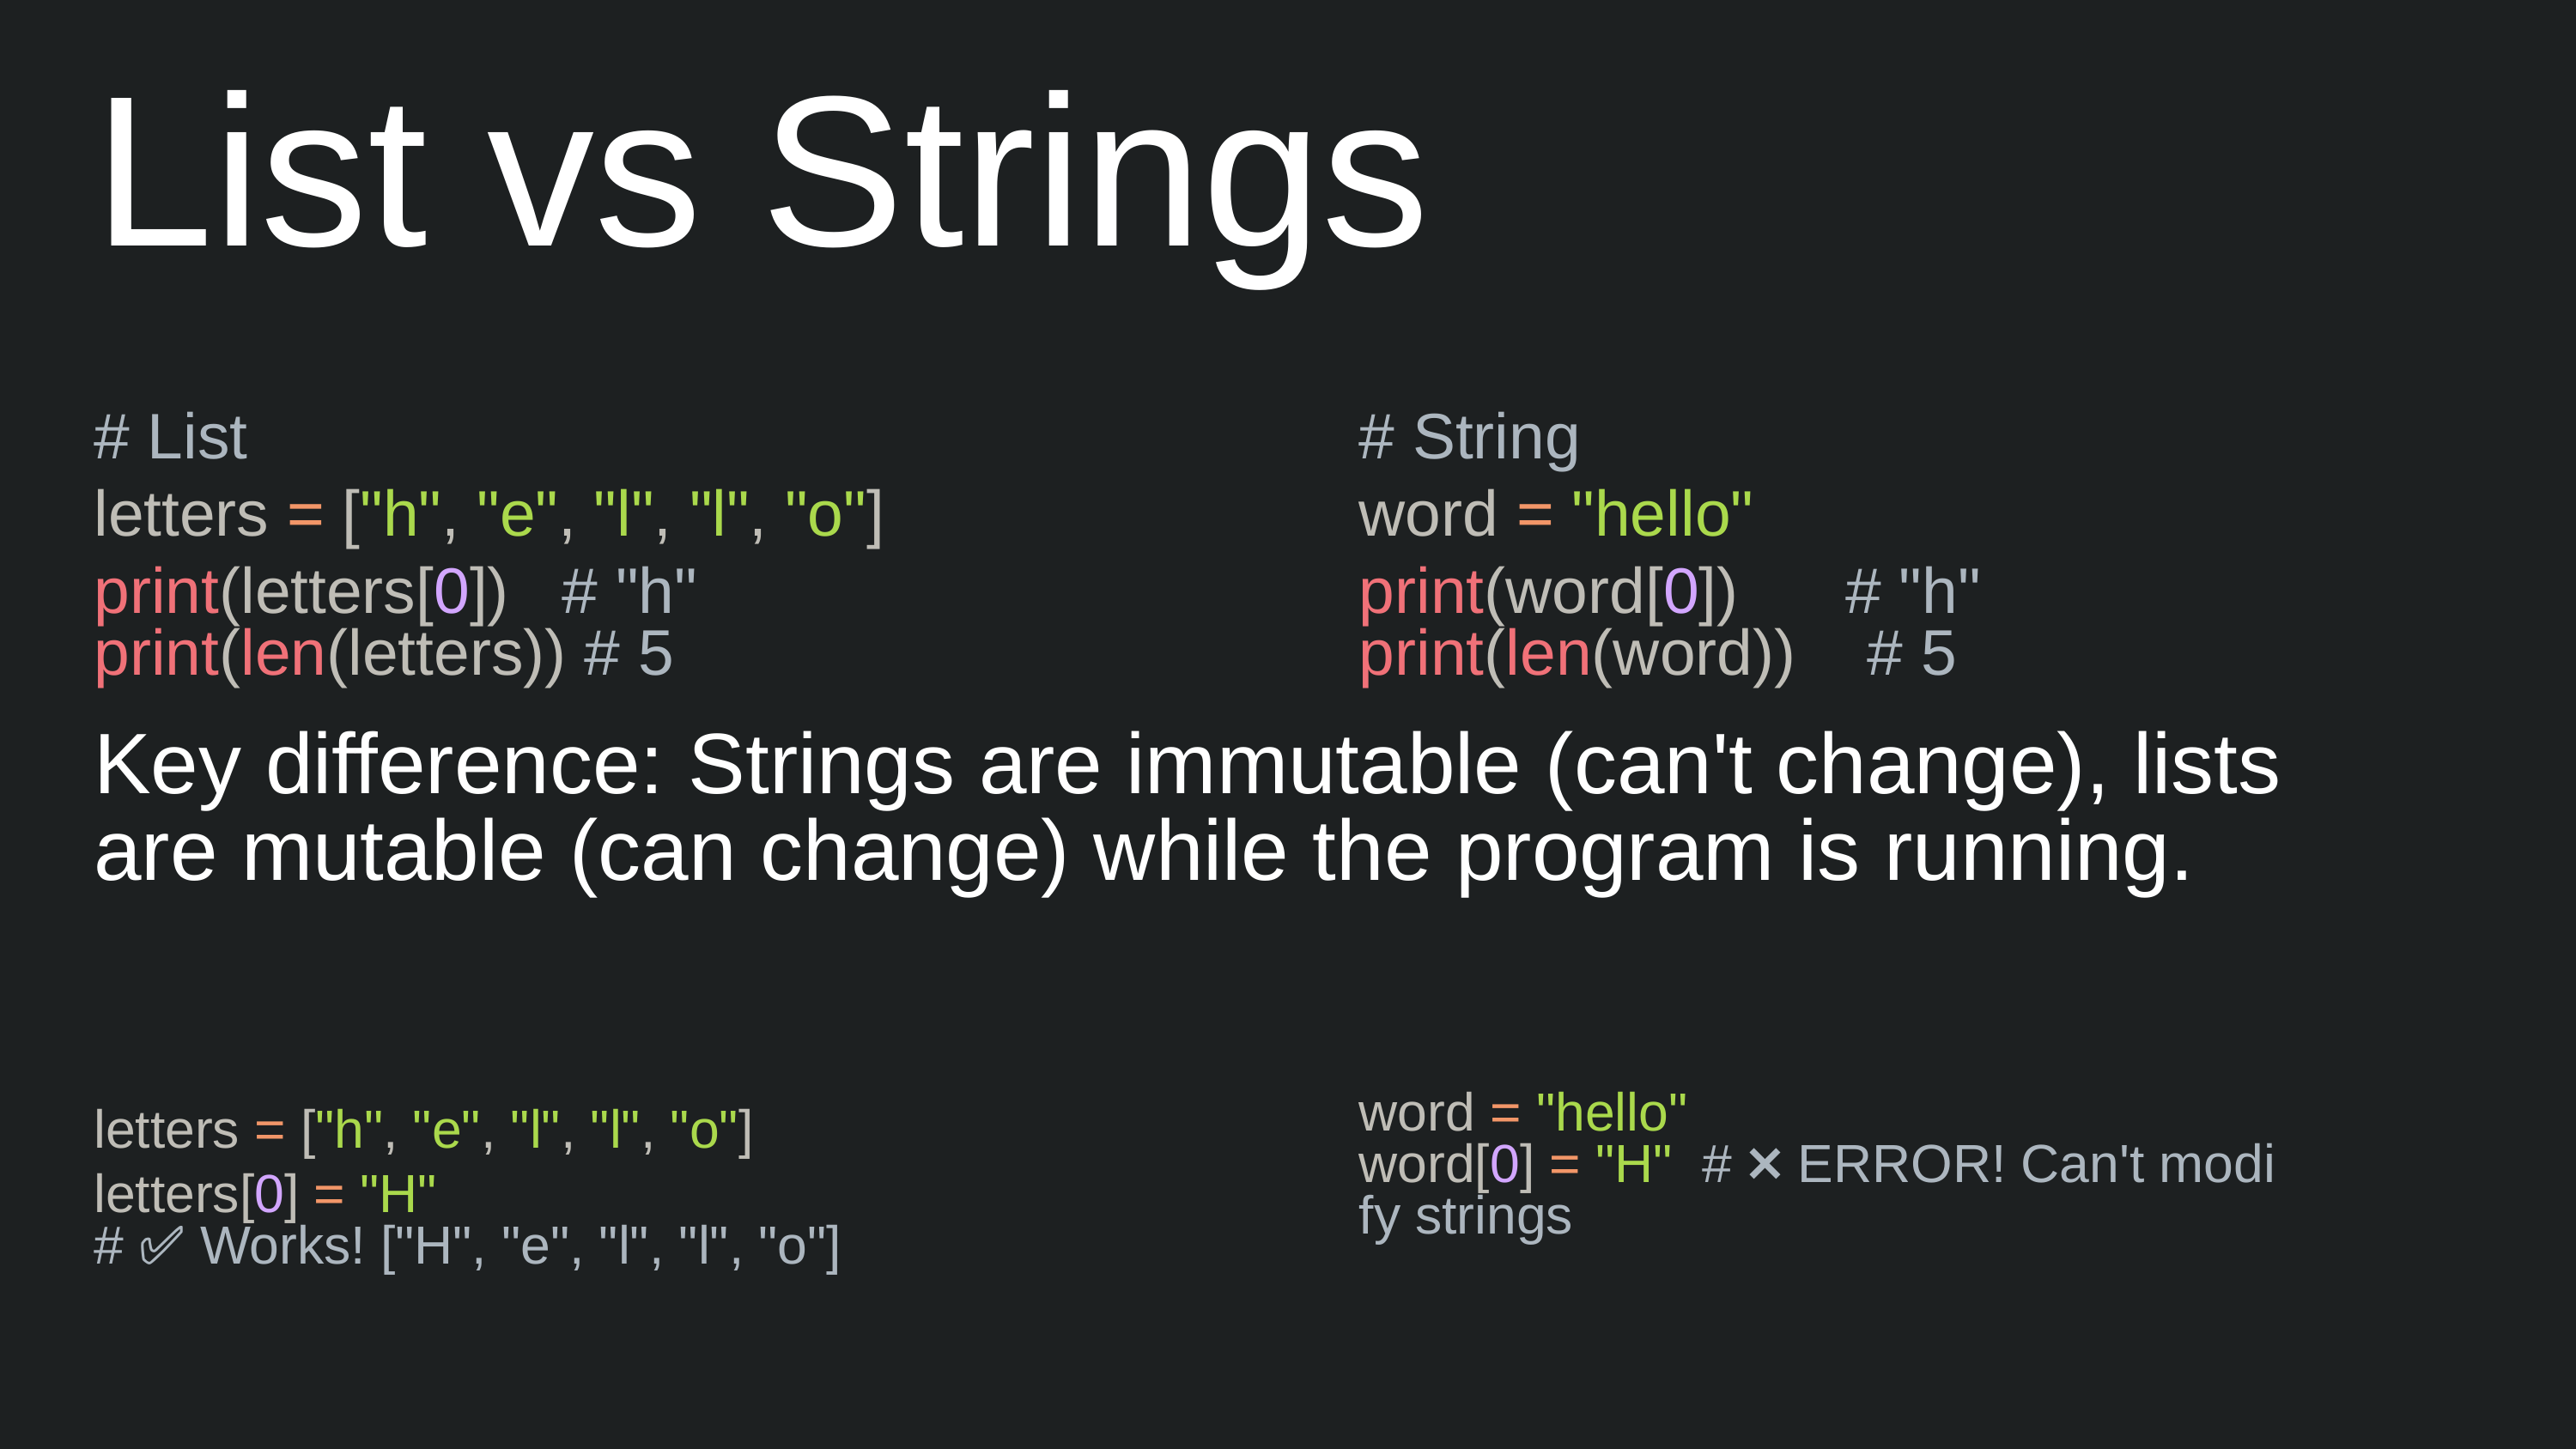

List vs Strings
# List
letters = ["h", "e", "l", "l", "o"]
print(letters[0])   # "h"
print(len(letters)) # 5
# String
word = "hello"
print(word[0])      # "h"
print(len(word))    # 5
Key difference: Strings are immutable (can't change), lists are mutable (can change) while the program is running.

letters = ["h", "e", "l", "l", "o"]
letters[0] = "H"
# ✅ Works! ["H", "e", "l", "l", "o"]
word = "hello"
word[0] = "H"  # ❌ ERROR! Can't modify strings